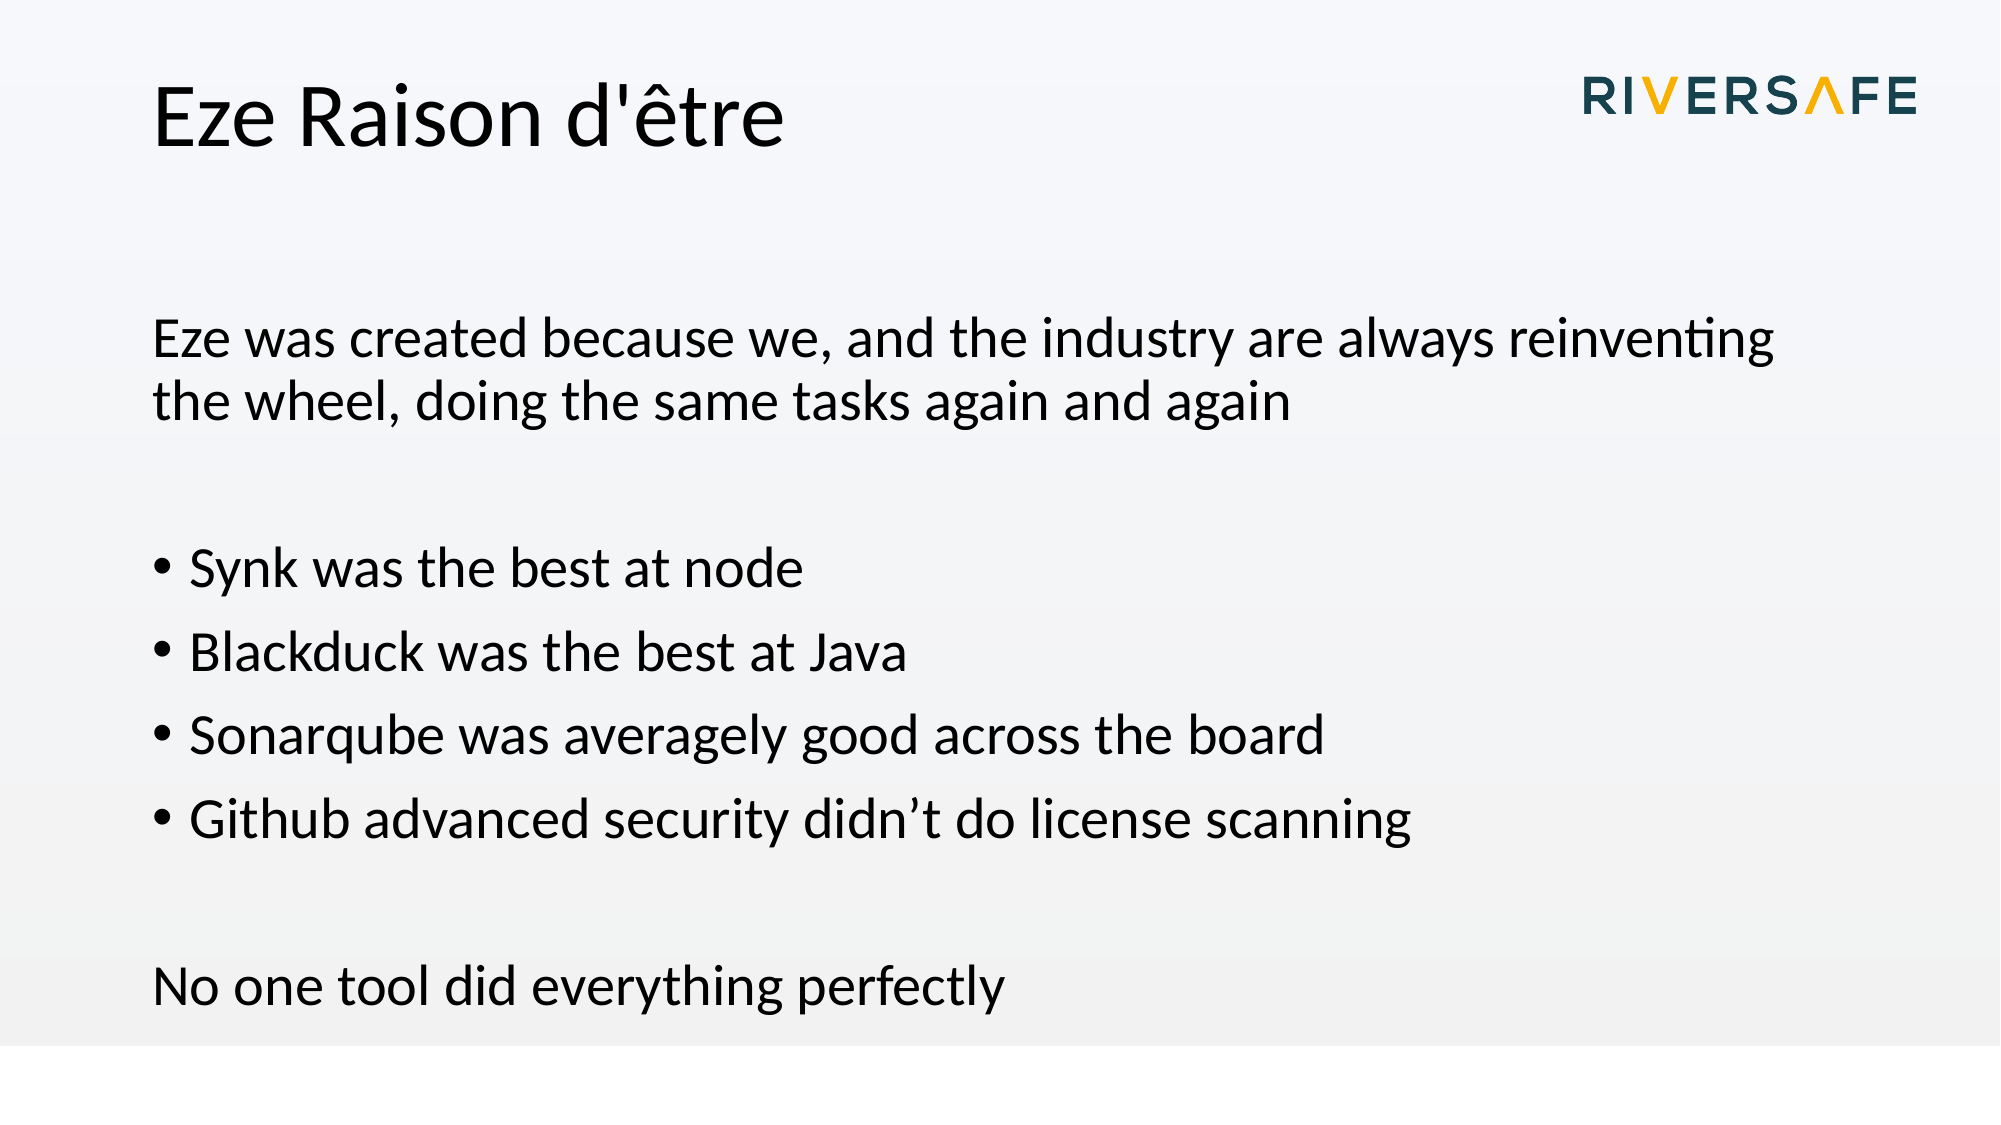

# Eze Raison d'être
Eze was created because we, and the industry are always reinventing the wheel, doing the same tasks again and again

Synk was the best at node
Blackduck was the best at Java
Sonarqube was averagely good across the board
Github advanced security didn’t do license scanning

No one tool did everything perfectly